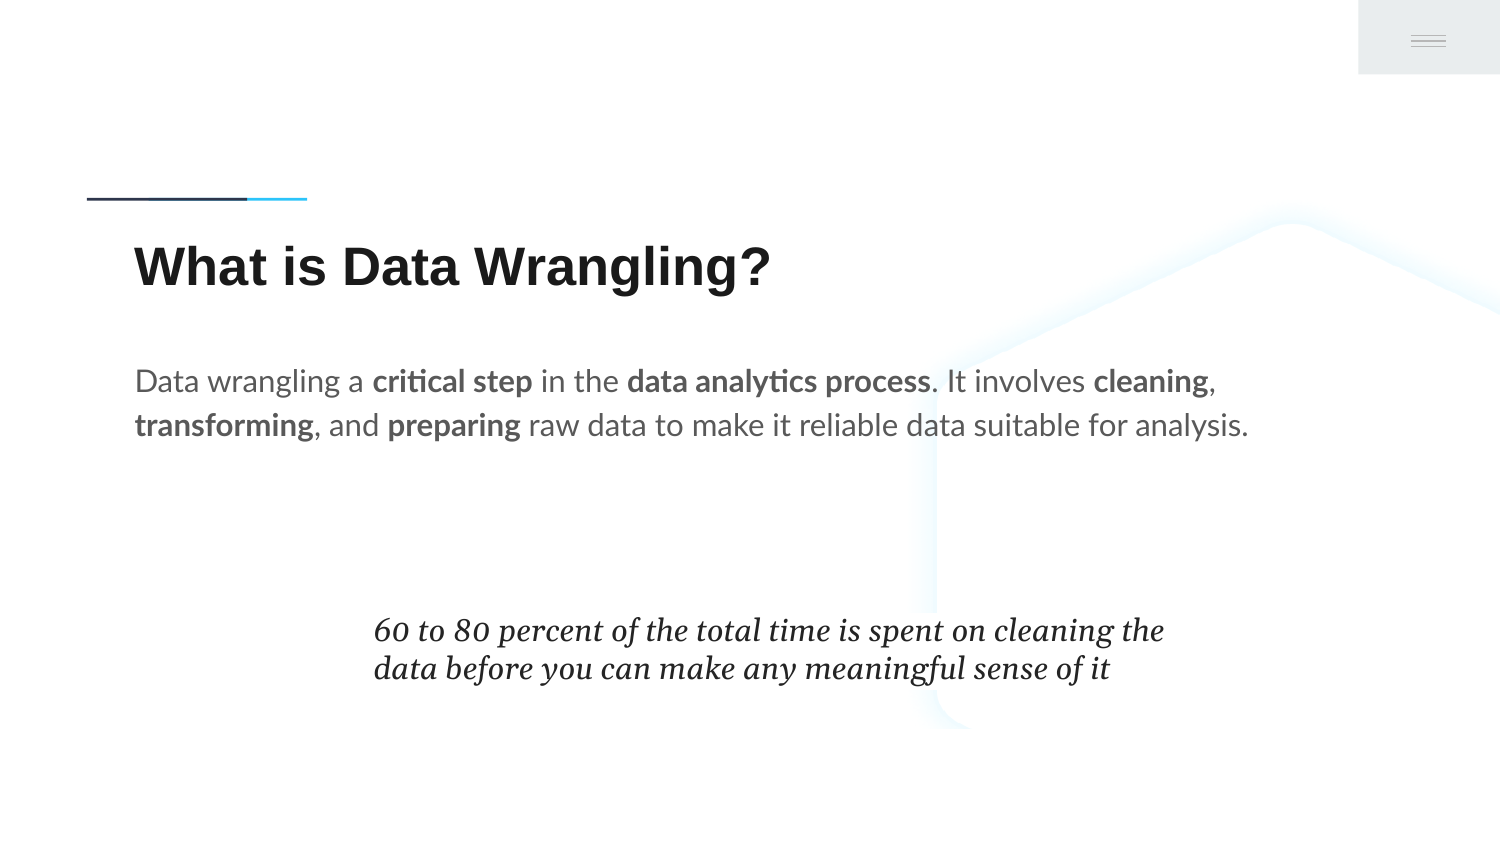

# What is Data Wrangling?
Data wrangling a critical step in the data analytics process. It involves cleaning, transforming, and preparing raw data to make it reliable data suitable for analysis.

60 to 80 percent of the total time is spent on cleaning the data before you can make any meaningful sense of it